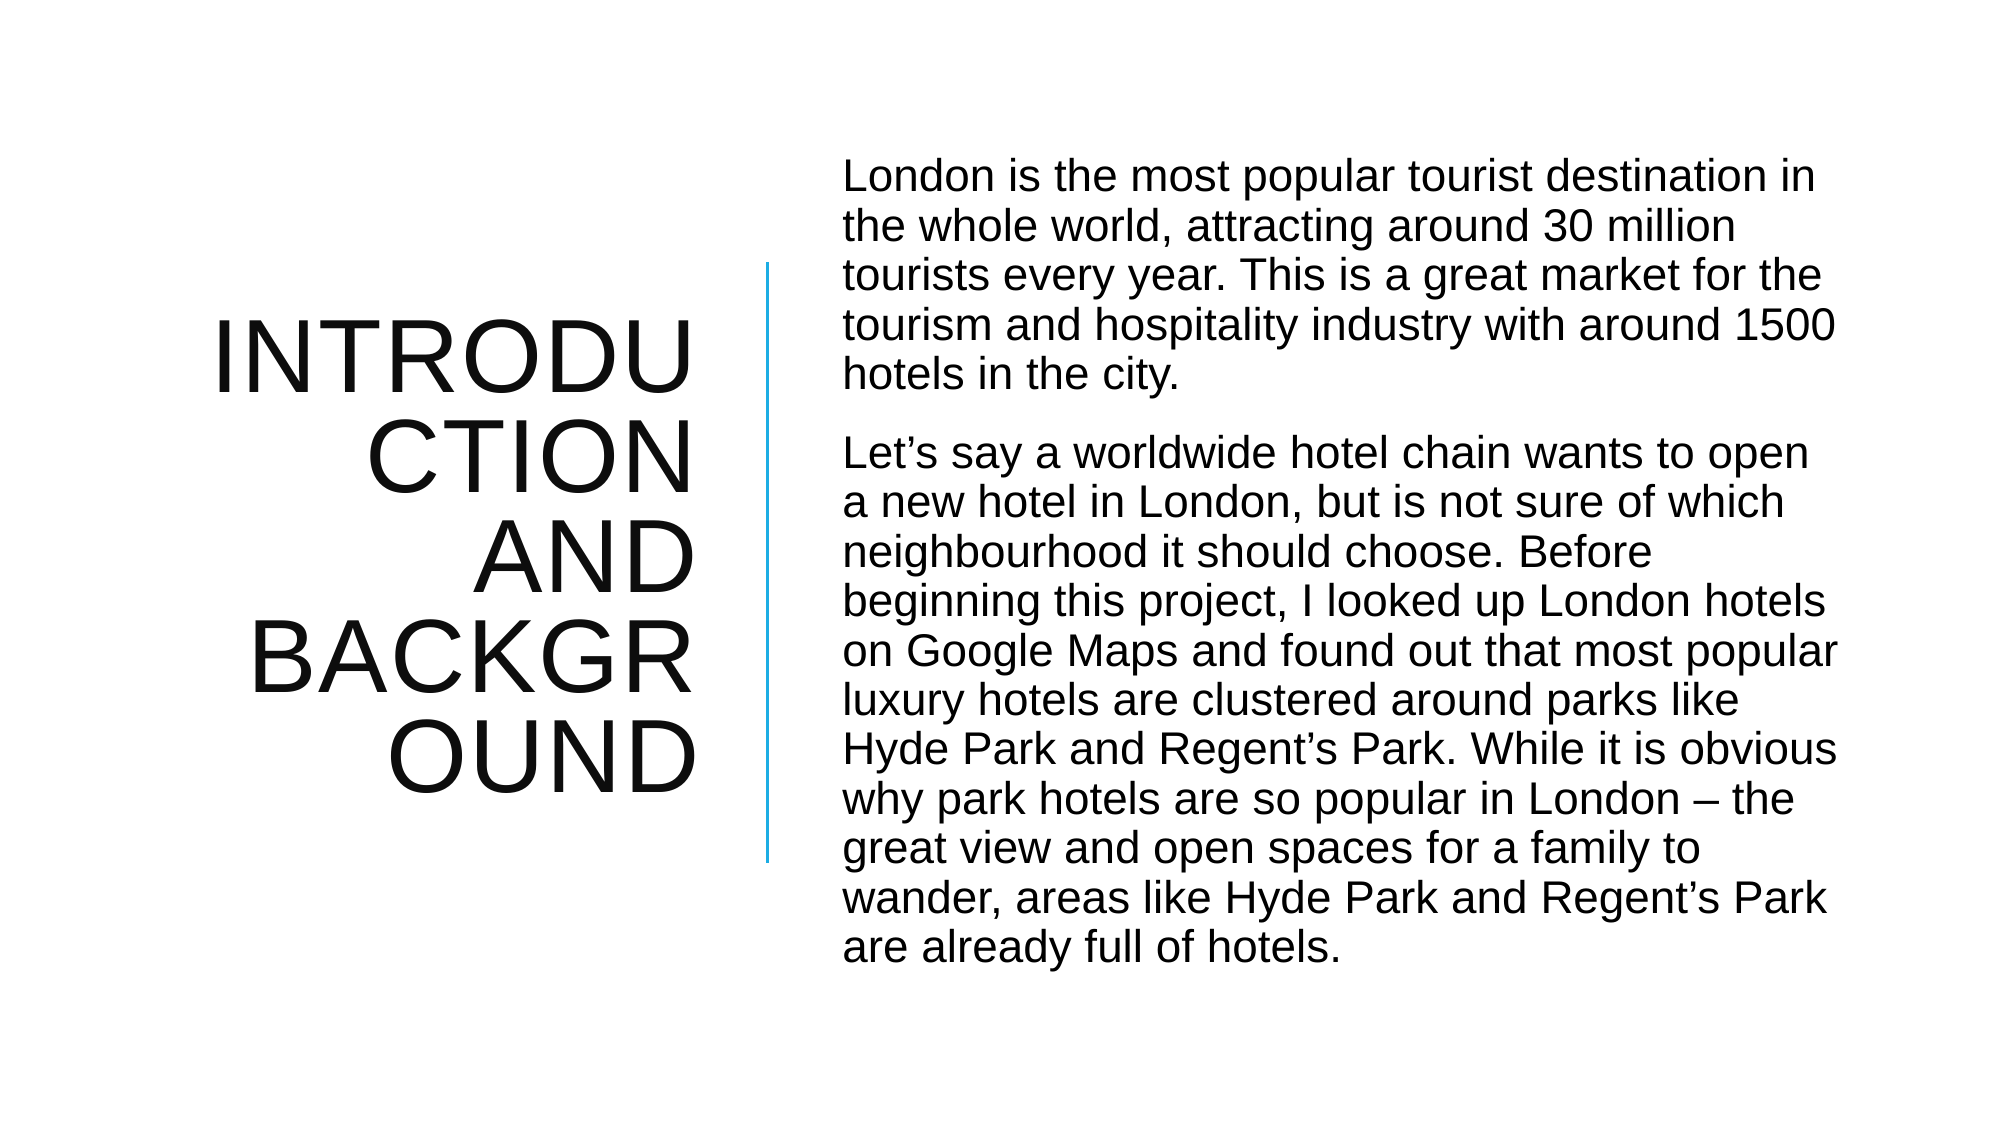

# Introduction and background
London is the most popular tourist destination in the whole world, attracting around 30 million tourists every year. This is a great market for the tourism and hospitality industry with around 1500 hotels in the city.
Let’s say a worldwide hotel chain wants to open a new hotel in London, but is not sure of which neighbourhood it should choose. Before beginning this project, I looked up London hotels on Google Maps and found out that most popular luxury hotels are clustered around parks like Hyde Park and Regent’s Park. While it is obvious why park hotels are so popular in London – the great view and open spaces for a family to wander, areas like Hyde Park and Regent’s Park are already full of hotels.